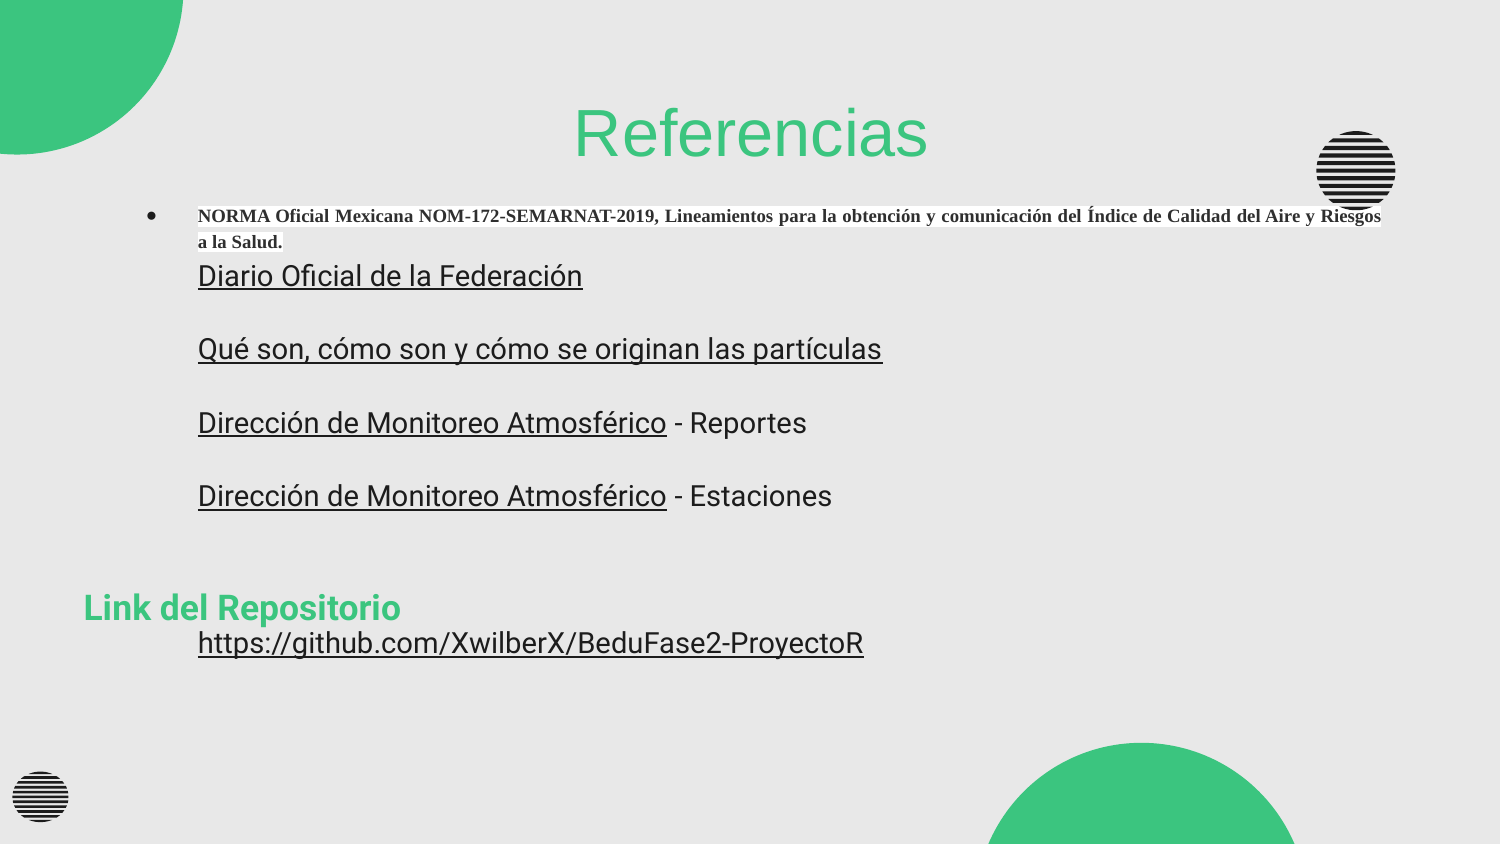

# Referencias

NORMA Oficial Mexicana NOM-172-SEMARNAT-2019, Lineamientos para la obtención y comunicación del Índice de Calidad del Aire y Riesgos a la Salud.
Diario Oficial de la Federación
Qué son, cómo son y cómo se originan las partículas
Dirección de Monitoreo Atmosférico - Reportes
Dirección de Monitoreo Atmosférico - Estaciones

https://github.com/XwilberX/BeduFase2-ProyectoR

Link del Repositorio